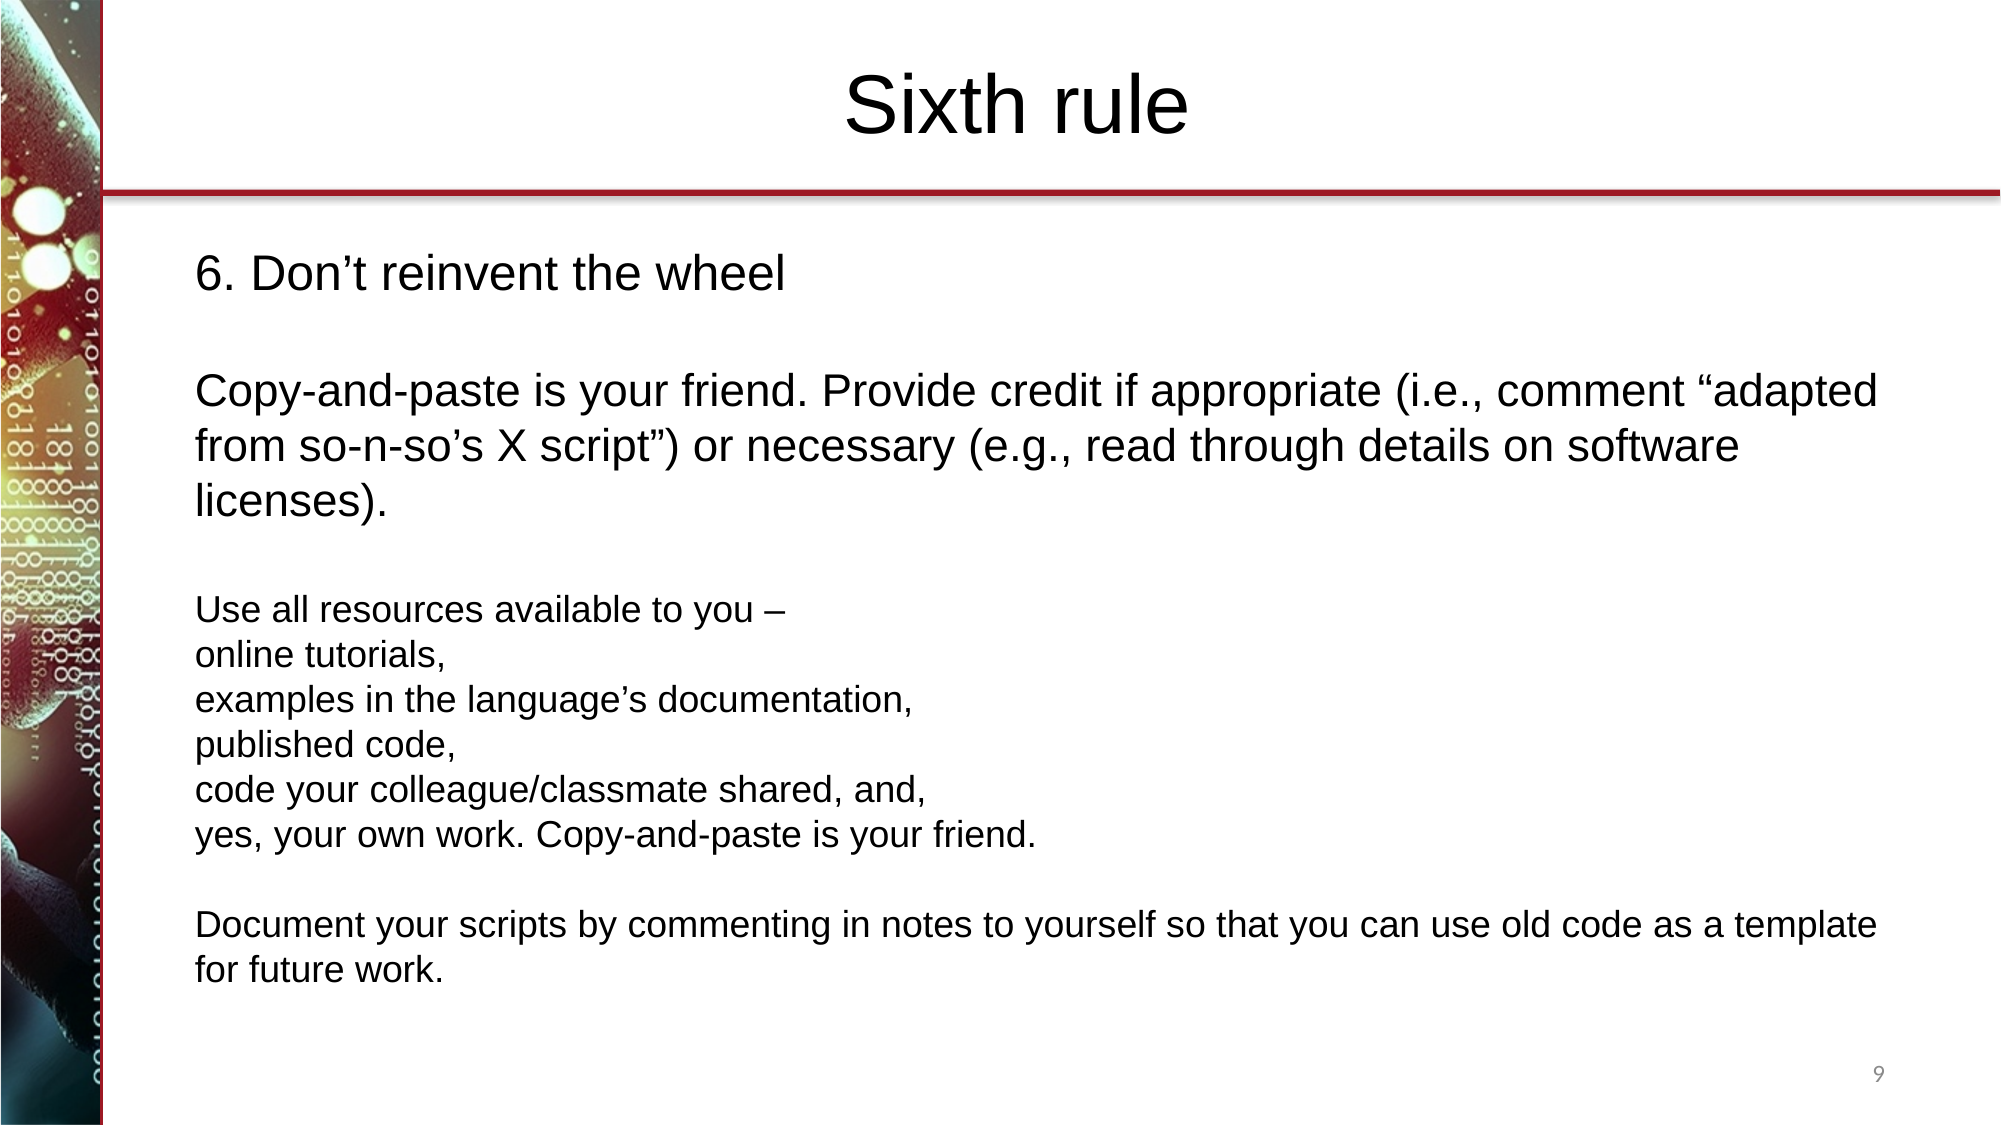

Sixth rule
6. Don’t reinvent the wheel

Copy-and-paste is your friend. Provide credit if appropriate (i.e., comment “adapted from so-n-so’s X script”) or necessary (e.g., read through details on software licenses).

Use all resources available to you –
online tutorials,
examples in the language’s documentation,
published code,
code your colleague/classmate shared, and,
yes, your own work. Copy-and-paste is your friend.

Document your scripts by commenting in notes to yourself so that you can use old code as a template for future work.
9